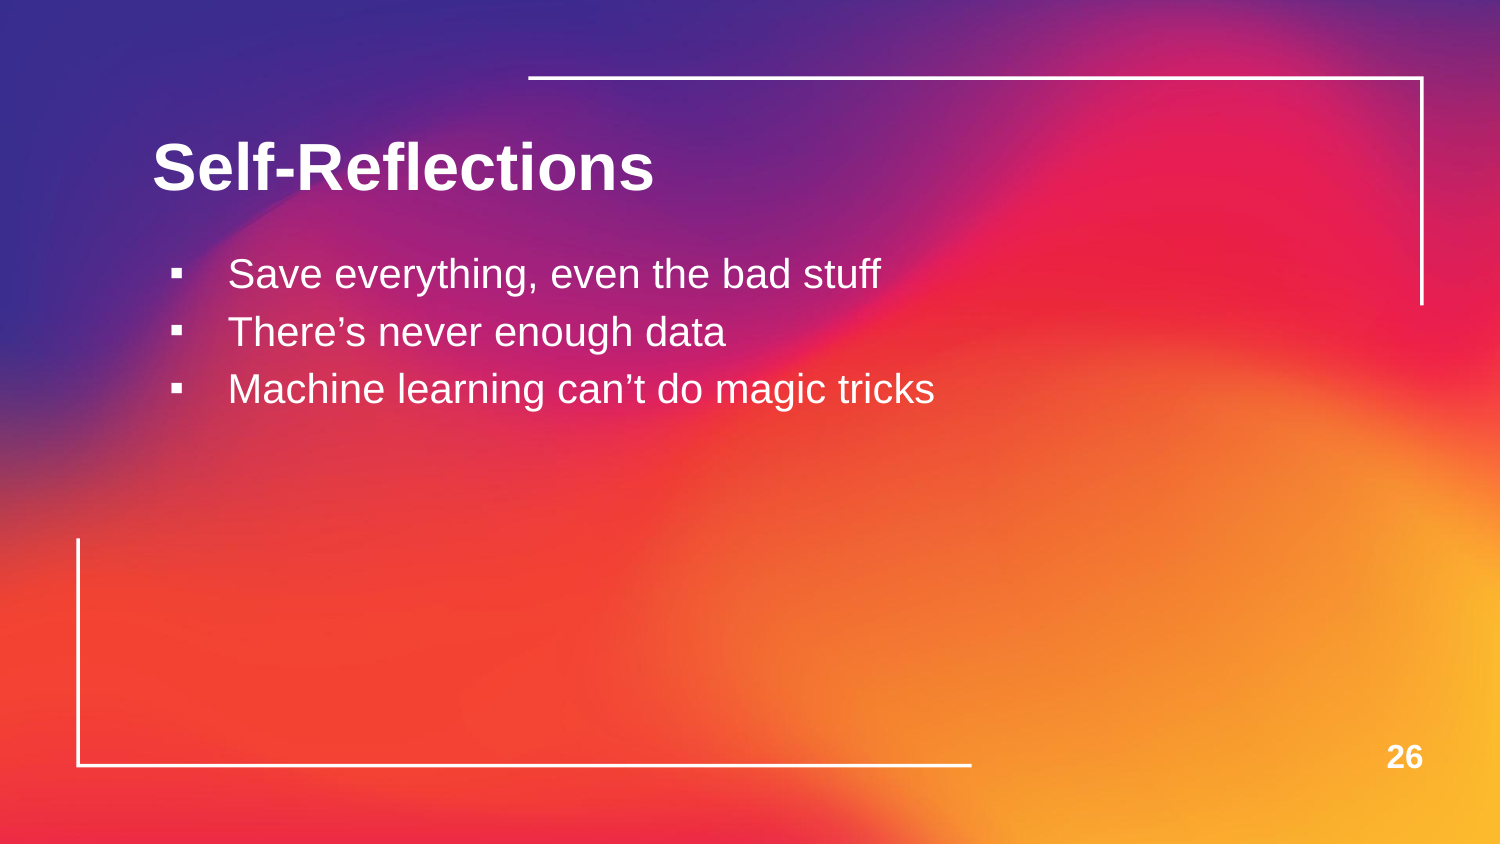

# Self-Reflections
Save everything, even the bad stuff
There’s never enough data
Machine learning can’t do magic tricks

26